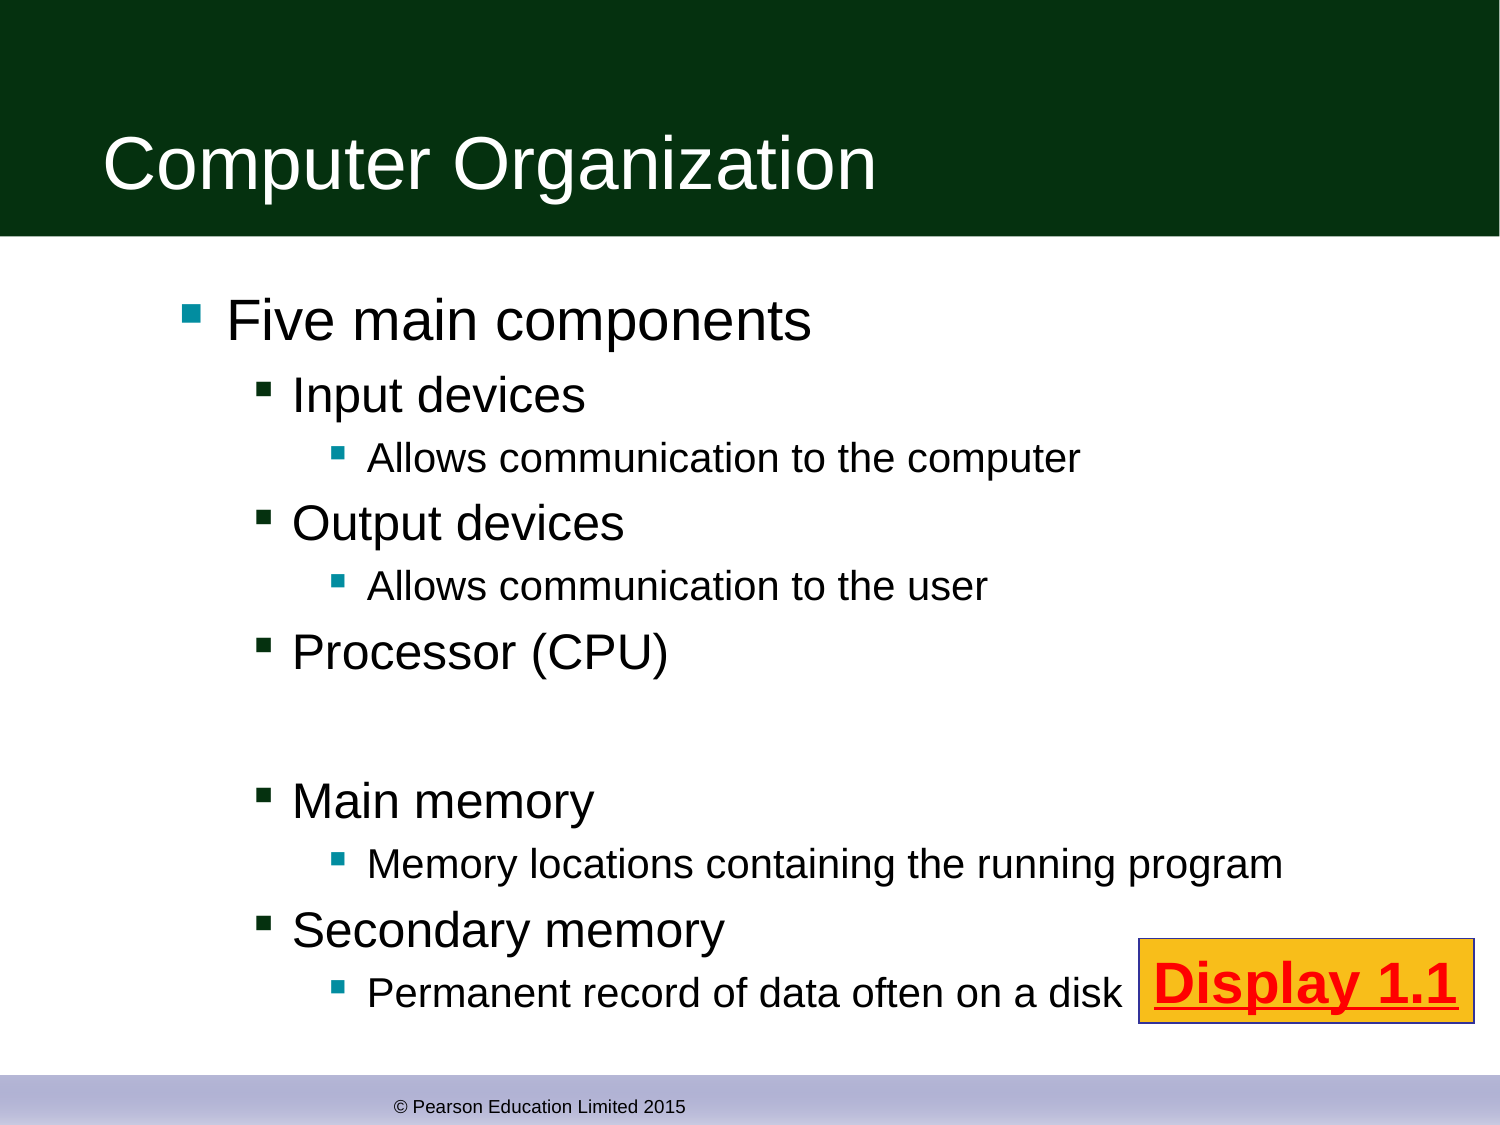

# Computer Organization
Five main components
Input devices
Allows communication to the computer
Output devices
Allows communication to the user
Processor (CPU)

Main memory
Memory locations containing the running program
Secondary memory
Permanent record of data often on a disk
Display 1.1